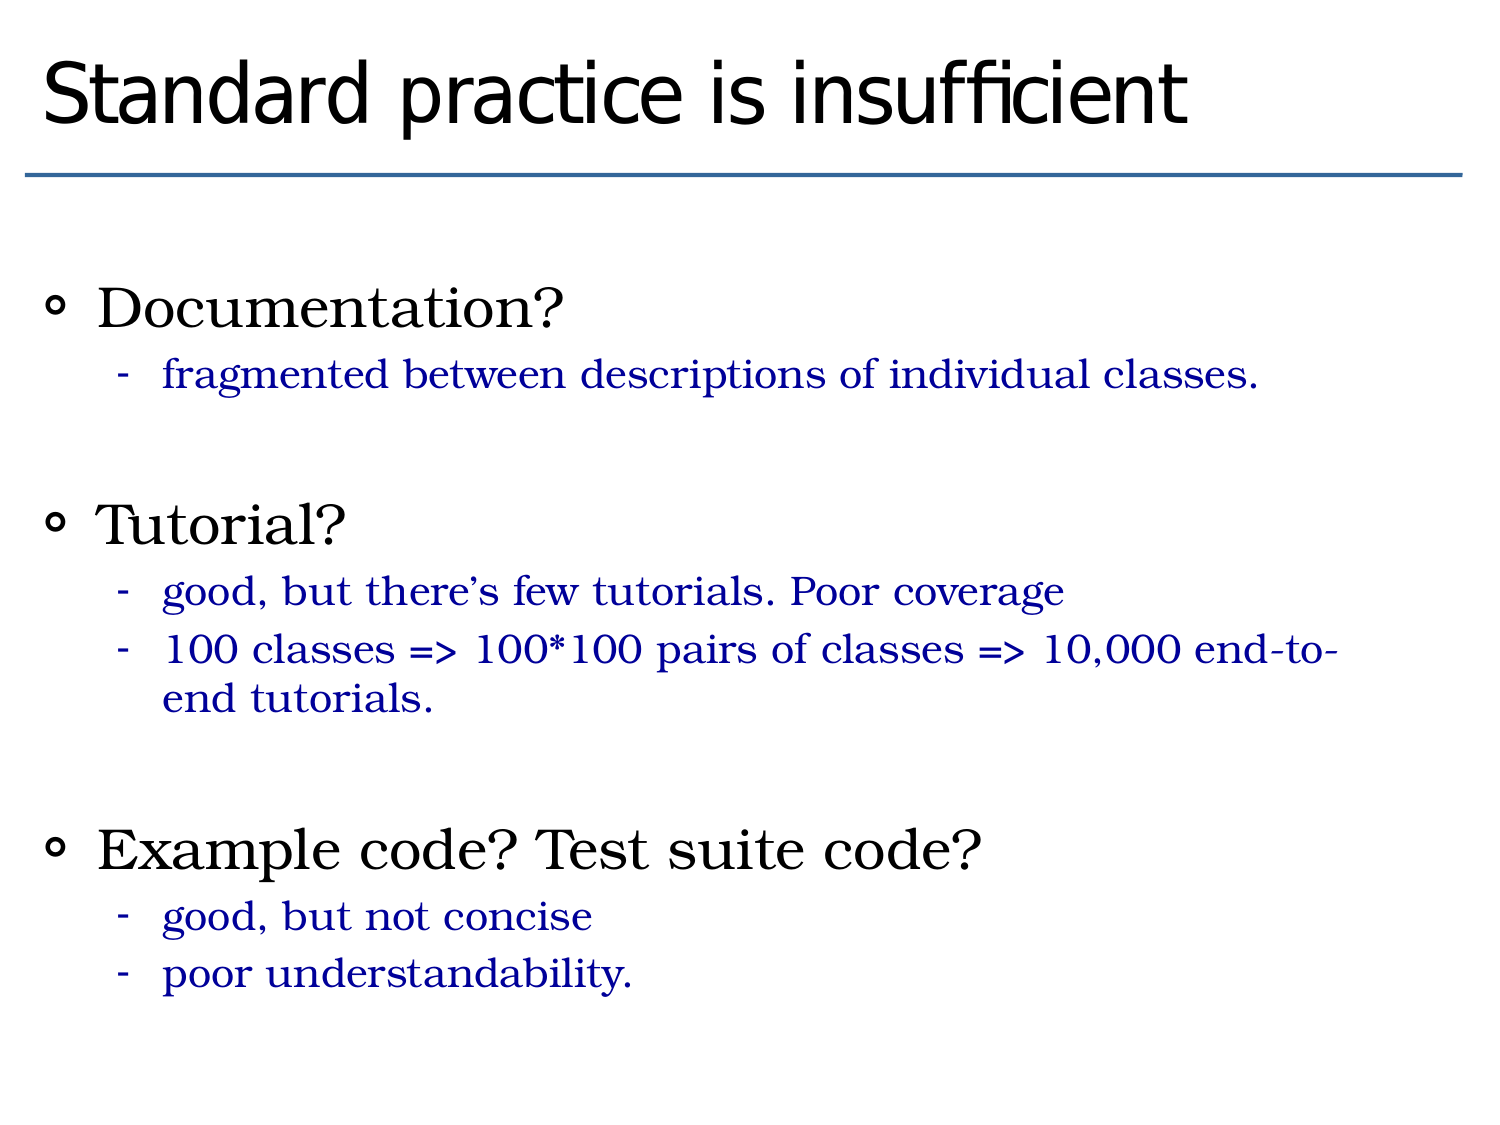

# Standard practice is insufficient
Documentation?
fragmented between descriptions of individual classes.

Tutorial?
good, but there’s few tutorials. Poor coverage
100 classes => 100*100 pairs of classes => 10,000 end-to-end tutorials.

Example code? Test suite code?
good, but not concise
poor understandability.